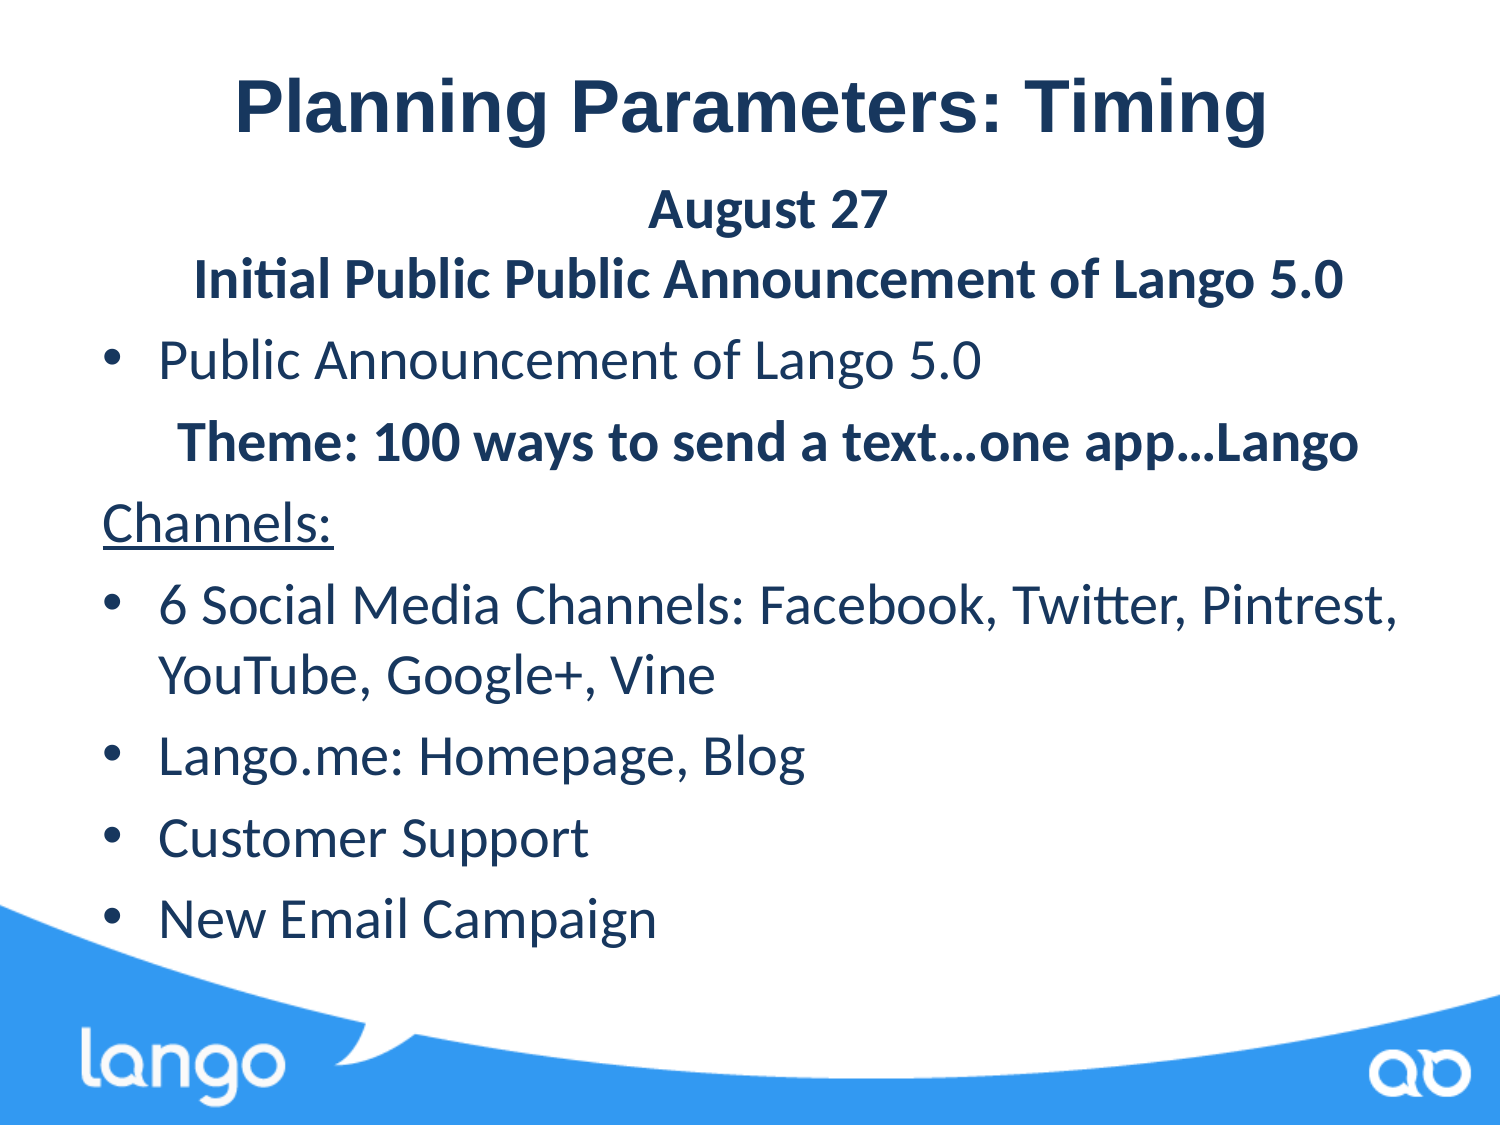

# Planning Parameters: Timing
August 27
Initial Public Public Announcement of Lango 5.0
Public Announcement of Lango 5.0
Theme: 100 ways to send a text…one app…Lango
Channels:
6 Social Media Channels: Facebook, Twitter, Pintrest, YouTube, Google+, Vine
Lango.me: Homepage, Blog
Customer Support
New Email Campaign